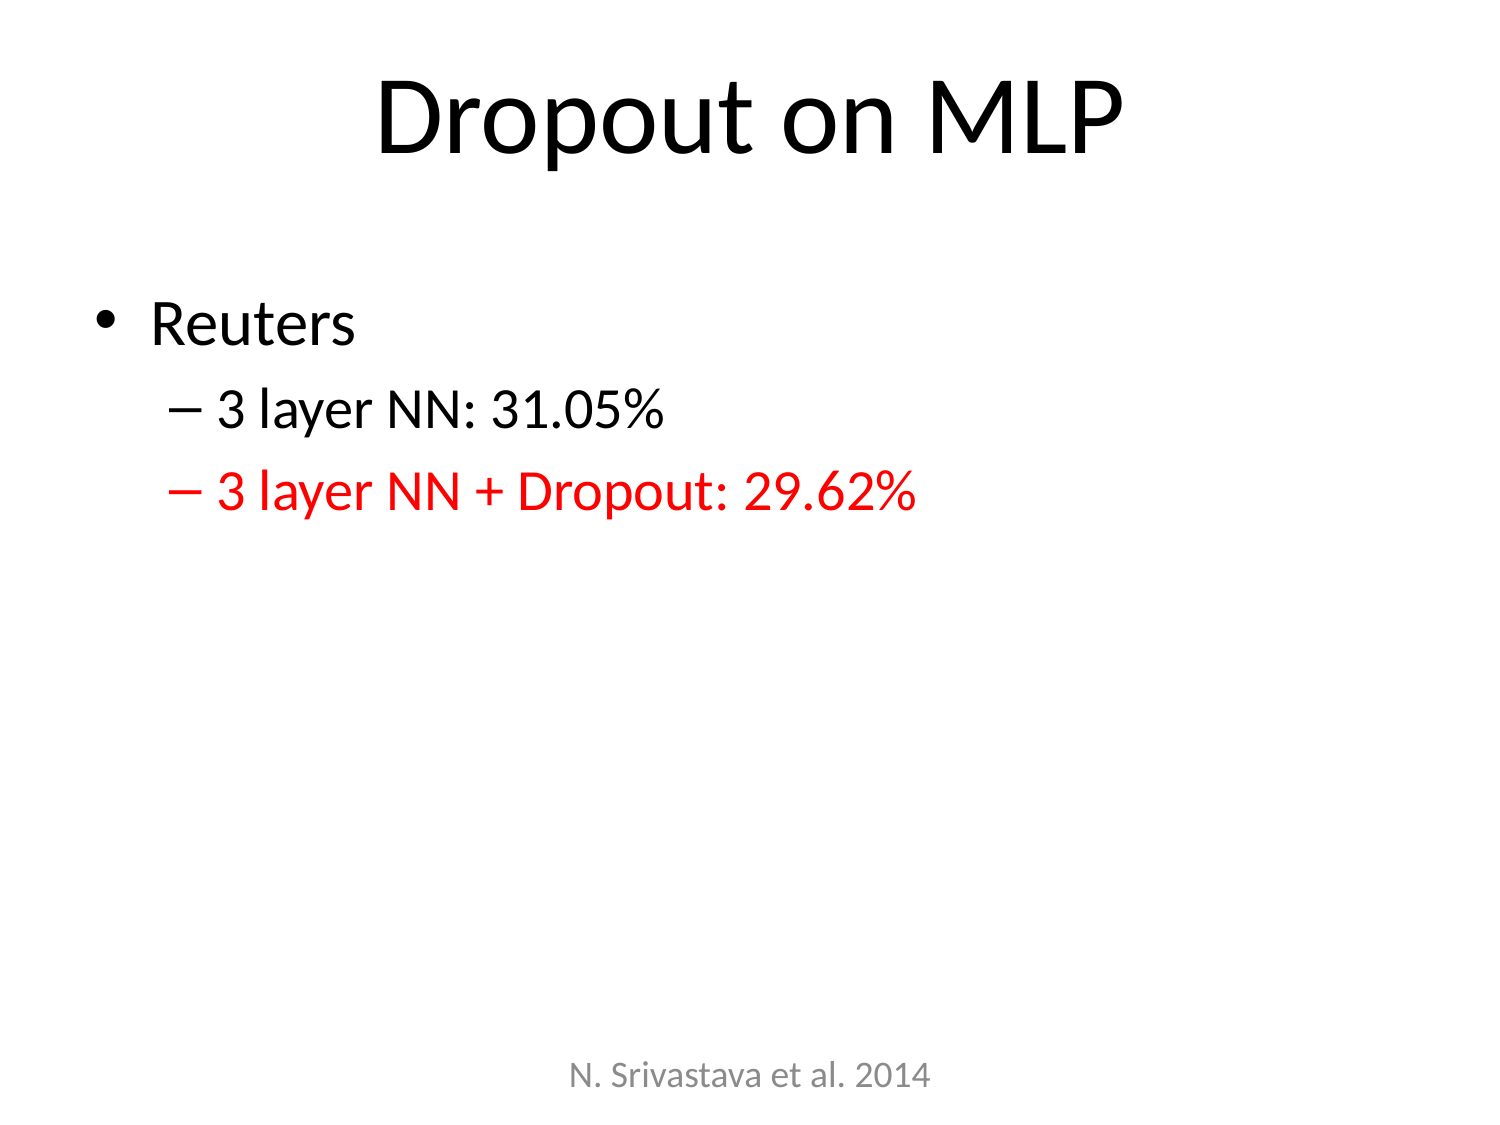

# Dropout on MLP
Reuters
3 layer NN: 31.05%
3 layer NN + Dropout: 29.62%
N. Srivastava et al. 2014